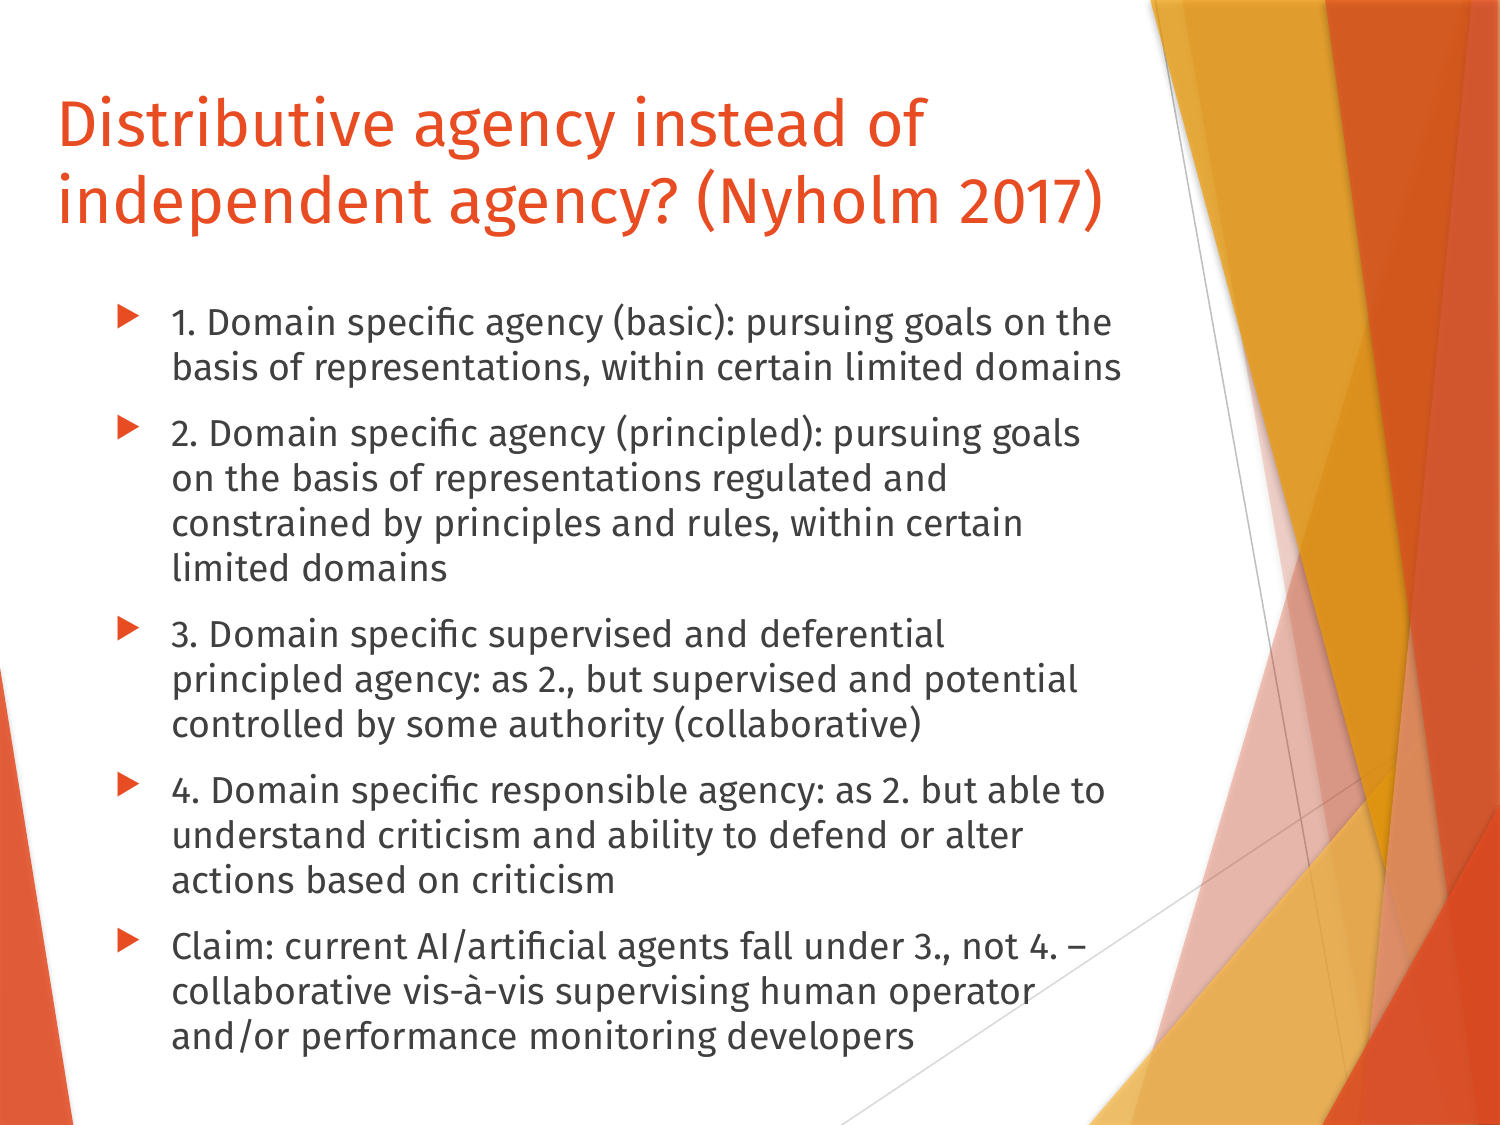

# Distributive agency instead of independent agency? (Nyholm 2017)
1. Domain specific agency (basic): pursuing goals on the basis of representations, within certain limited domains
2. Domain specific agency (principled): pursuing goals on the basis of representations regulated and constrained by principles and rules, within certain limited domains
3. Domain specific supervised and deferential principled agency: as 2., but supervised and potential controlled by some authority (collaborative)
4. Domain specific responsible agency: as 2. but able to understand criticism and ability to defend or alter actions based on criticism
Claim: current AI/artificial agents fall under 3., not 4. – collaborative vis-à-vis supervising human operator and/or performance monitoring developers